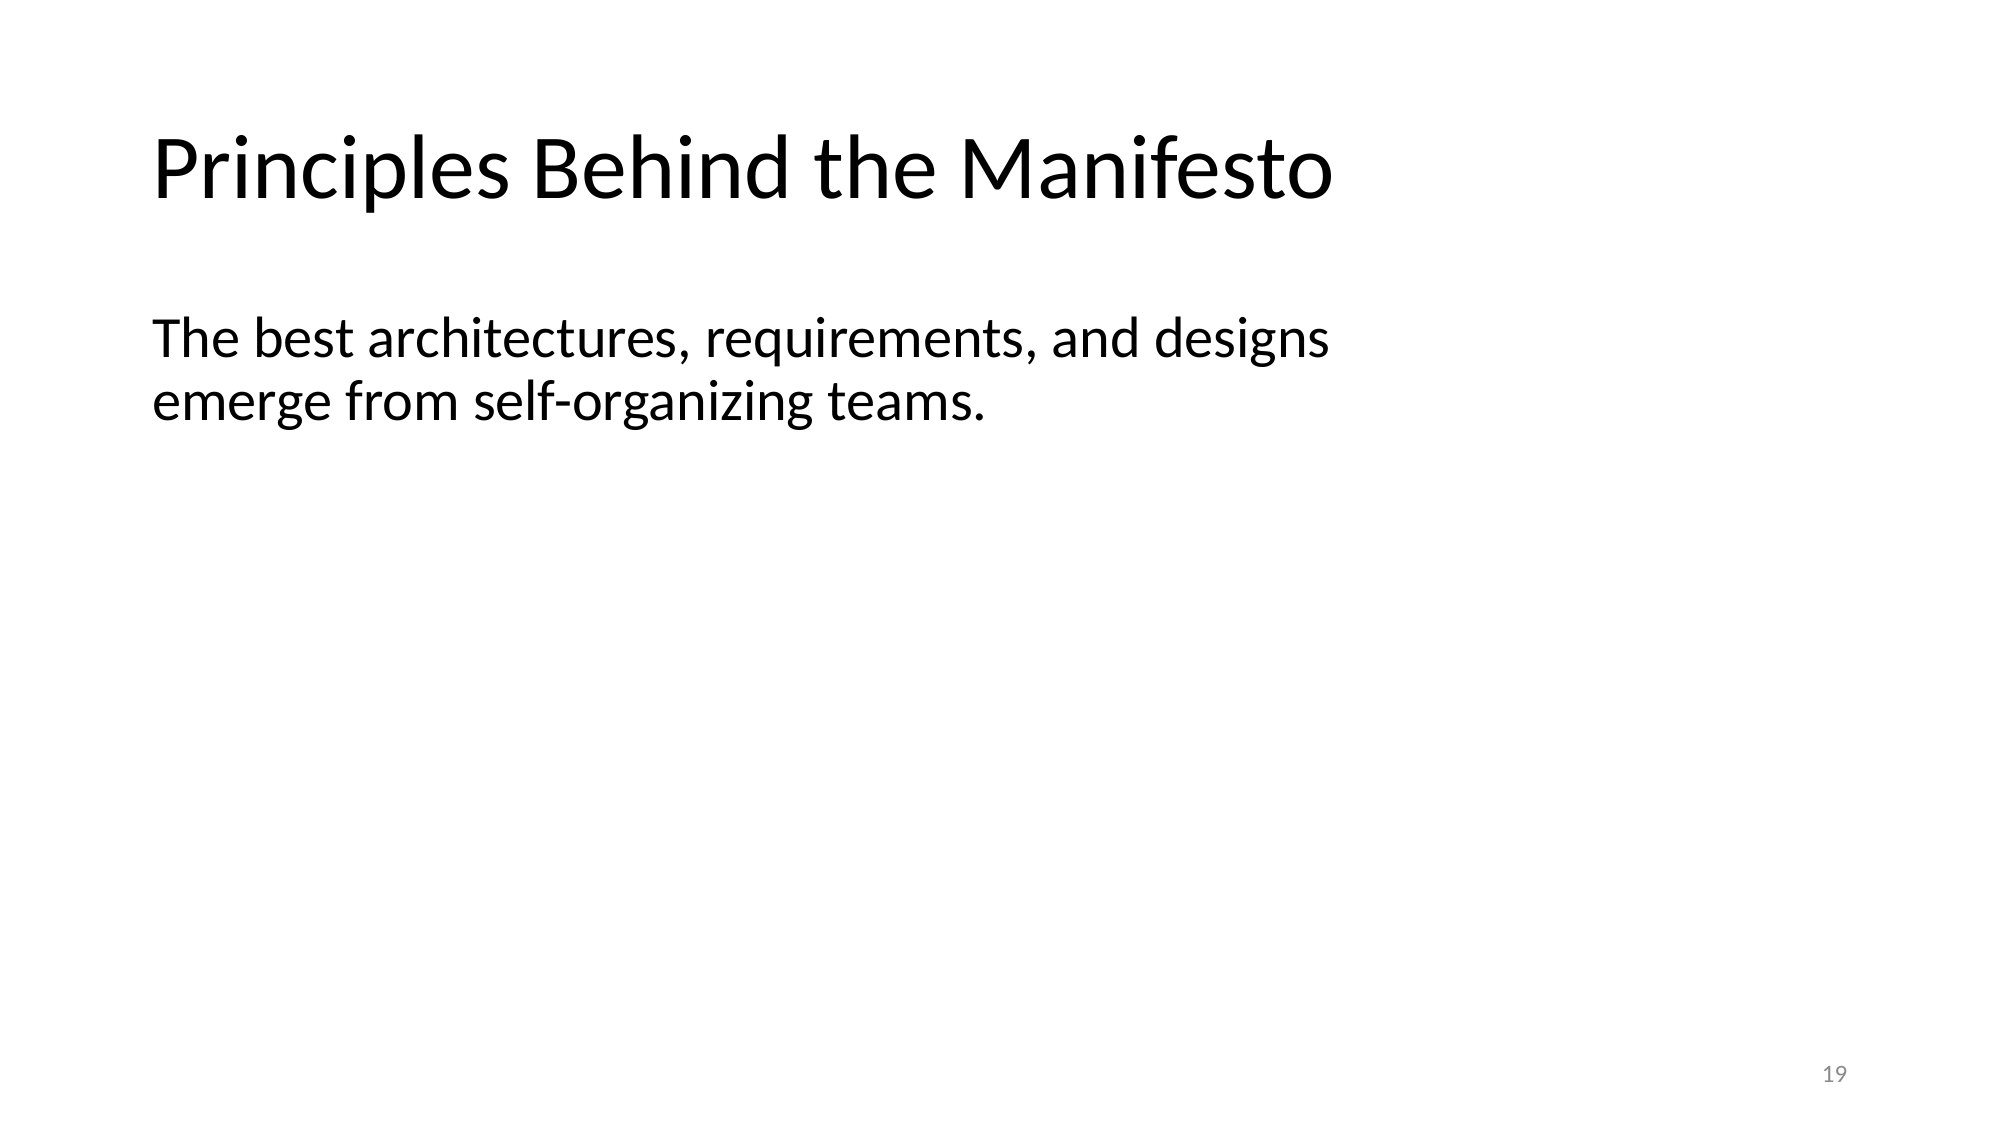

# Principles Behind the Manifesto
The best architectures, requirements, and designs
emerge from self-organizing teams.
19